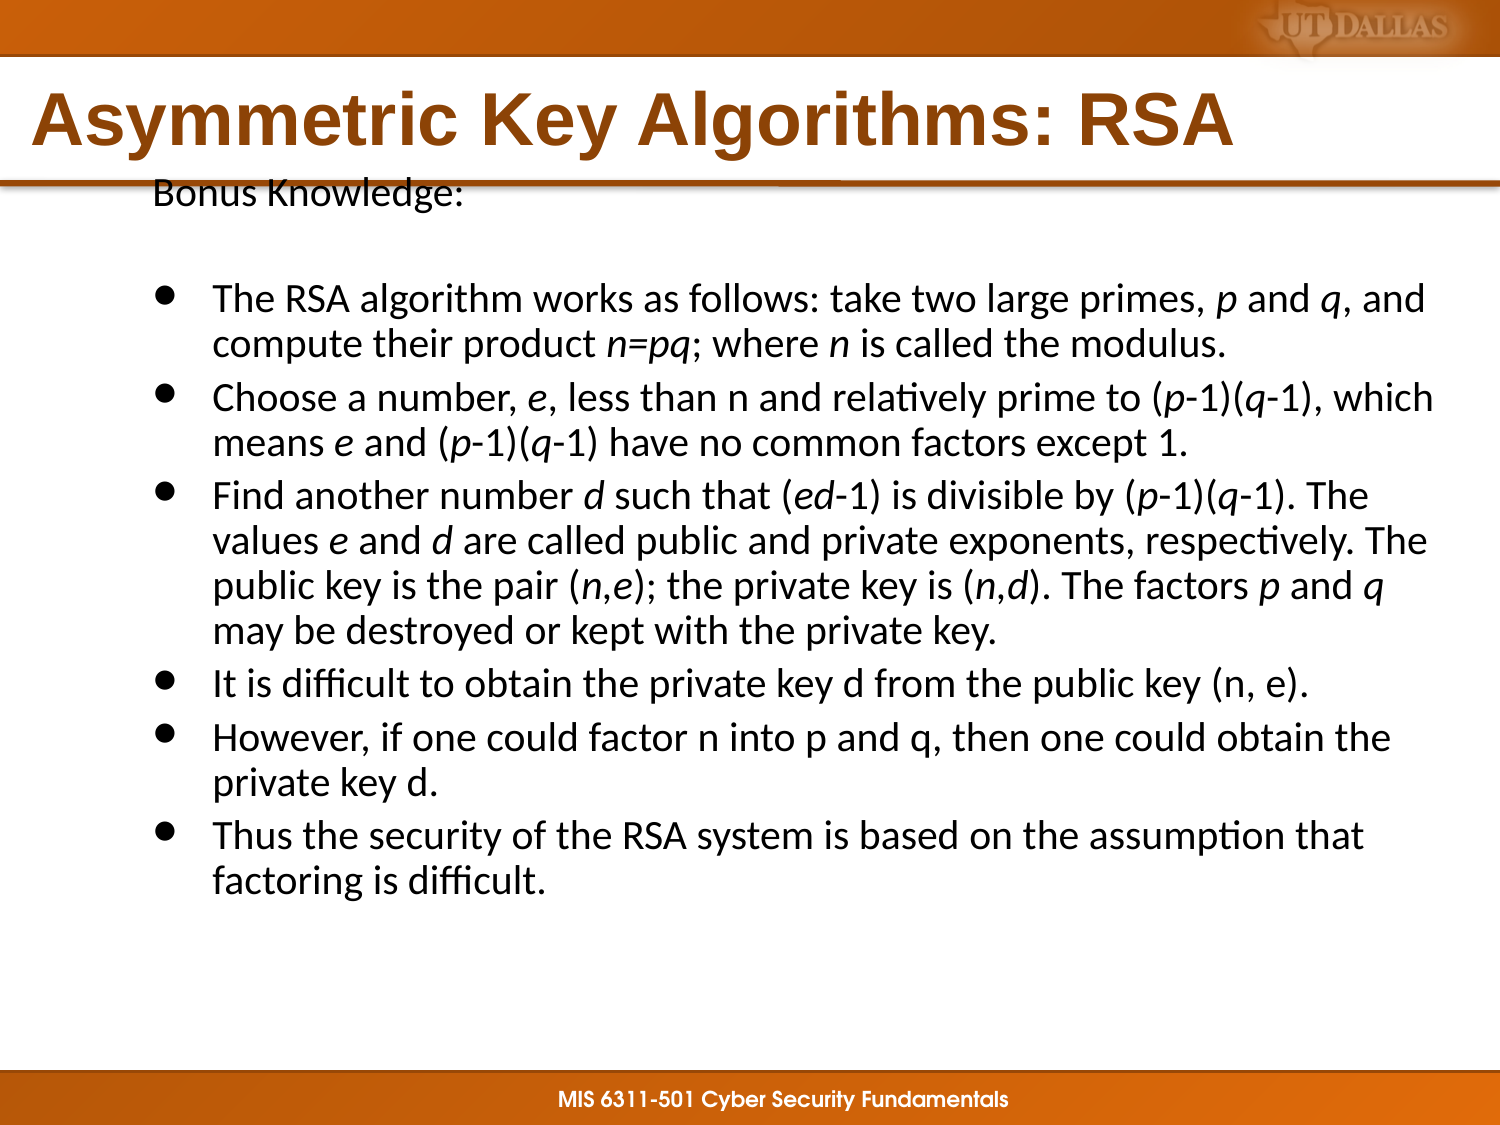

# Asymmetric Key Algorithms: RSA
Bonus Knowledge:

The RSA algorithm works as follows: take two large primes, p and q, and compute their product n=pq; where n is called the modulus.
Choose a number, e, less than n and relatively prime to (p-1)(q-1), which means e and (p-1)(q-1) have no common factors except 1.
Find another number d such that (ed-1) is divisible by (p-1)(q-1). The values e and d are called public and private exponents, respectively. The public key is the pair (n,e); the private key is (n,d). The factors p and q may be destroyed or kept with the private key.
It is difficult to obtain the private key d from the public key (n, e).
However, if one could factor n into p and q, then one could obtain the private key d.
Thus the security of the RSA system is based on the assumption that factoring is difficult.